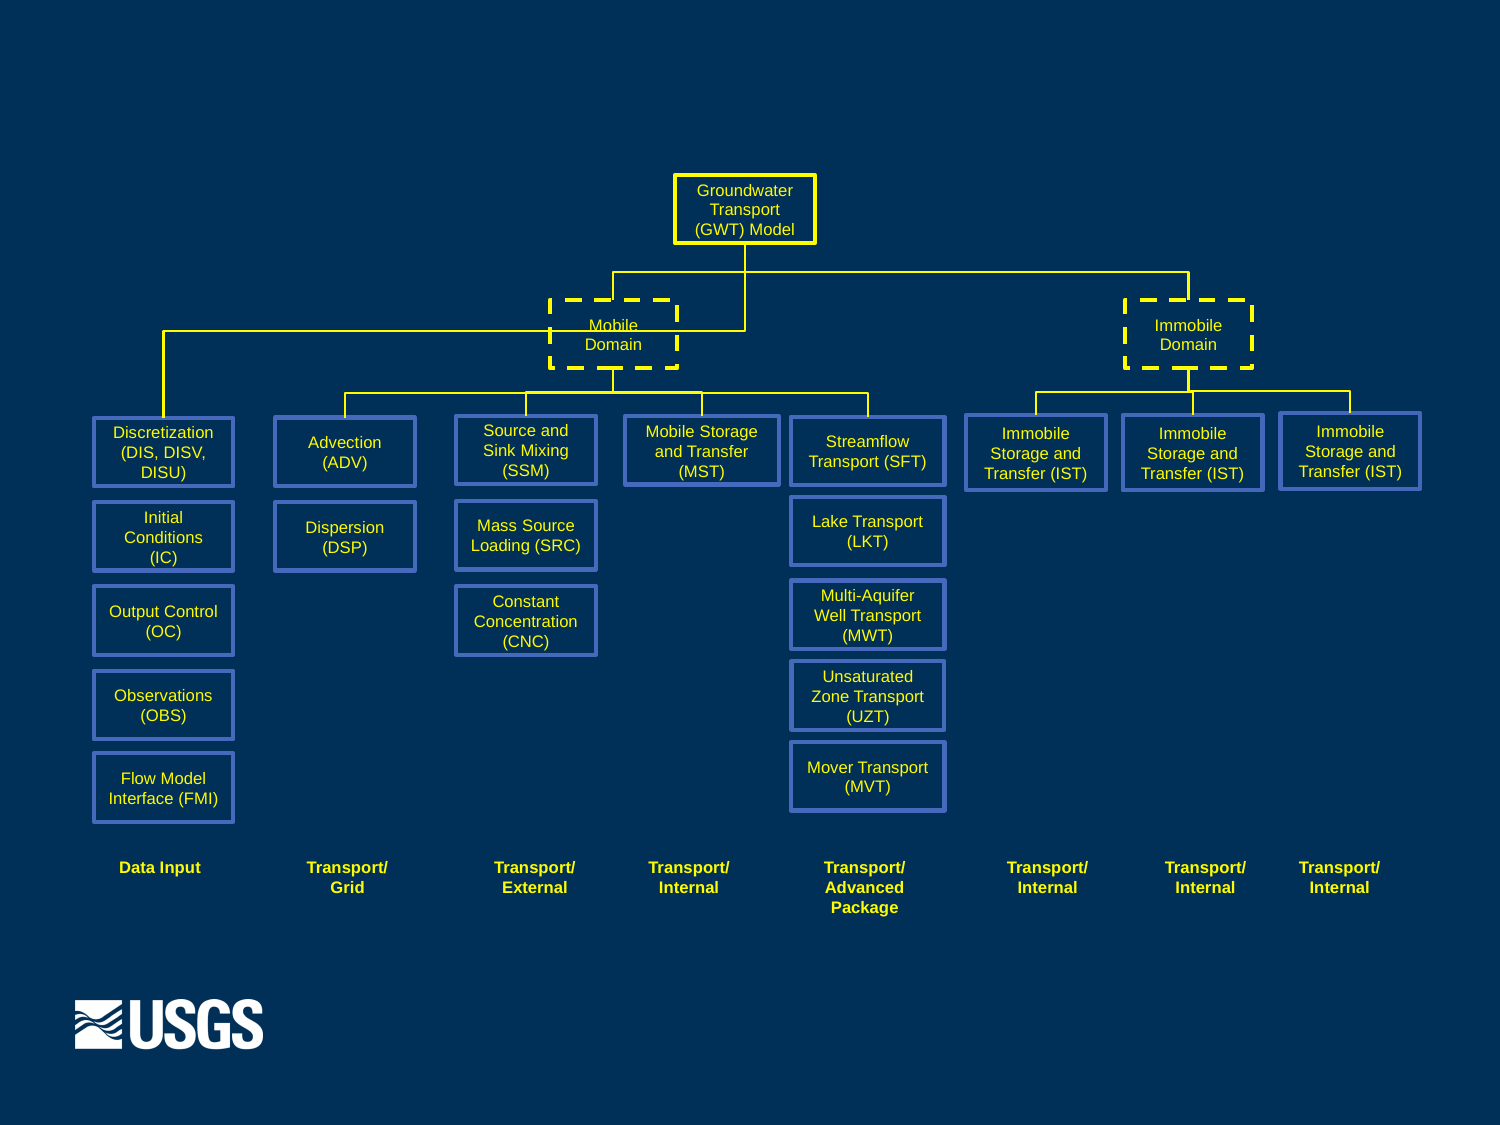

Groundwater Transport (GWT) Model
Mobile Domain
Immobile Domain
Immobile Storage and Transfer (IST)
Immobile Storage and Transfer (IST)
Immobile Storage and Transfer (IST)
Source and Sink Mixing (SSM)
Mobile Storage and Transfer (MST)
Streamflow Transport (SFT)
Advection (ADV)
Discretization (DIS, DISV, DISU)
Lake Transport (LKT)
Mass Source Loading (SRC)
Initial Conditions (IC)
Dispersion (DSP)
Multi-Aquifer Well Transport (MWT)
Output Control (OC)
Constant Concentration (CNC)
Unsaturated Zone Transport (UZT)
Observations (OBS)
Mover Transport
(MVT)
Flow Model Interface (FMI)
Data Input
Transport/
Grid
Transport/
External
Transport/
Internal
Transport/
Internal
Transport/
Internal
Transport/
Internal
Transport/
Advanced Package